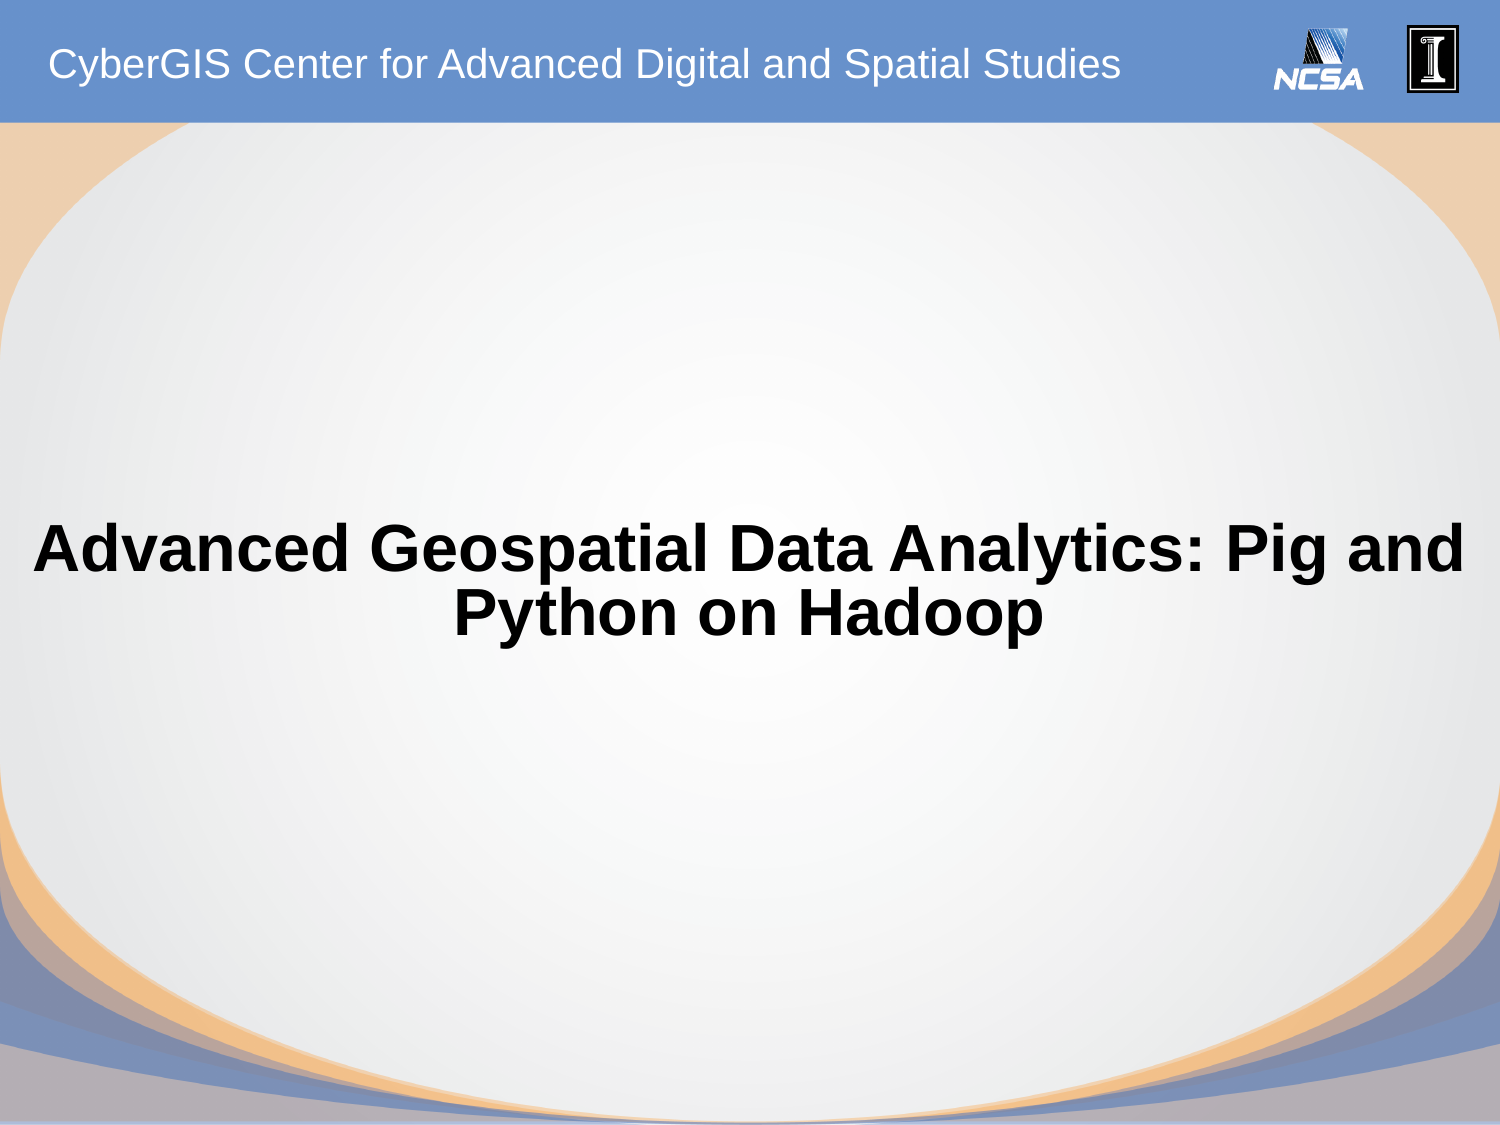

# Advanced Geospatial Data Analytics: Pig and Python on Hadoop